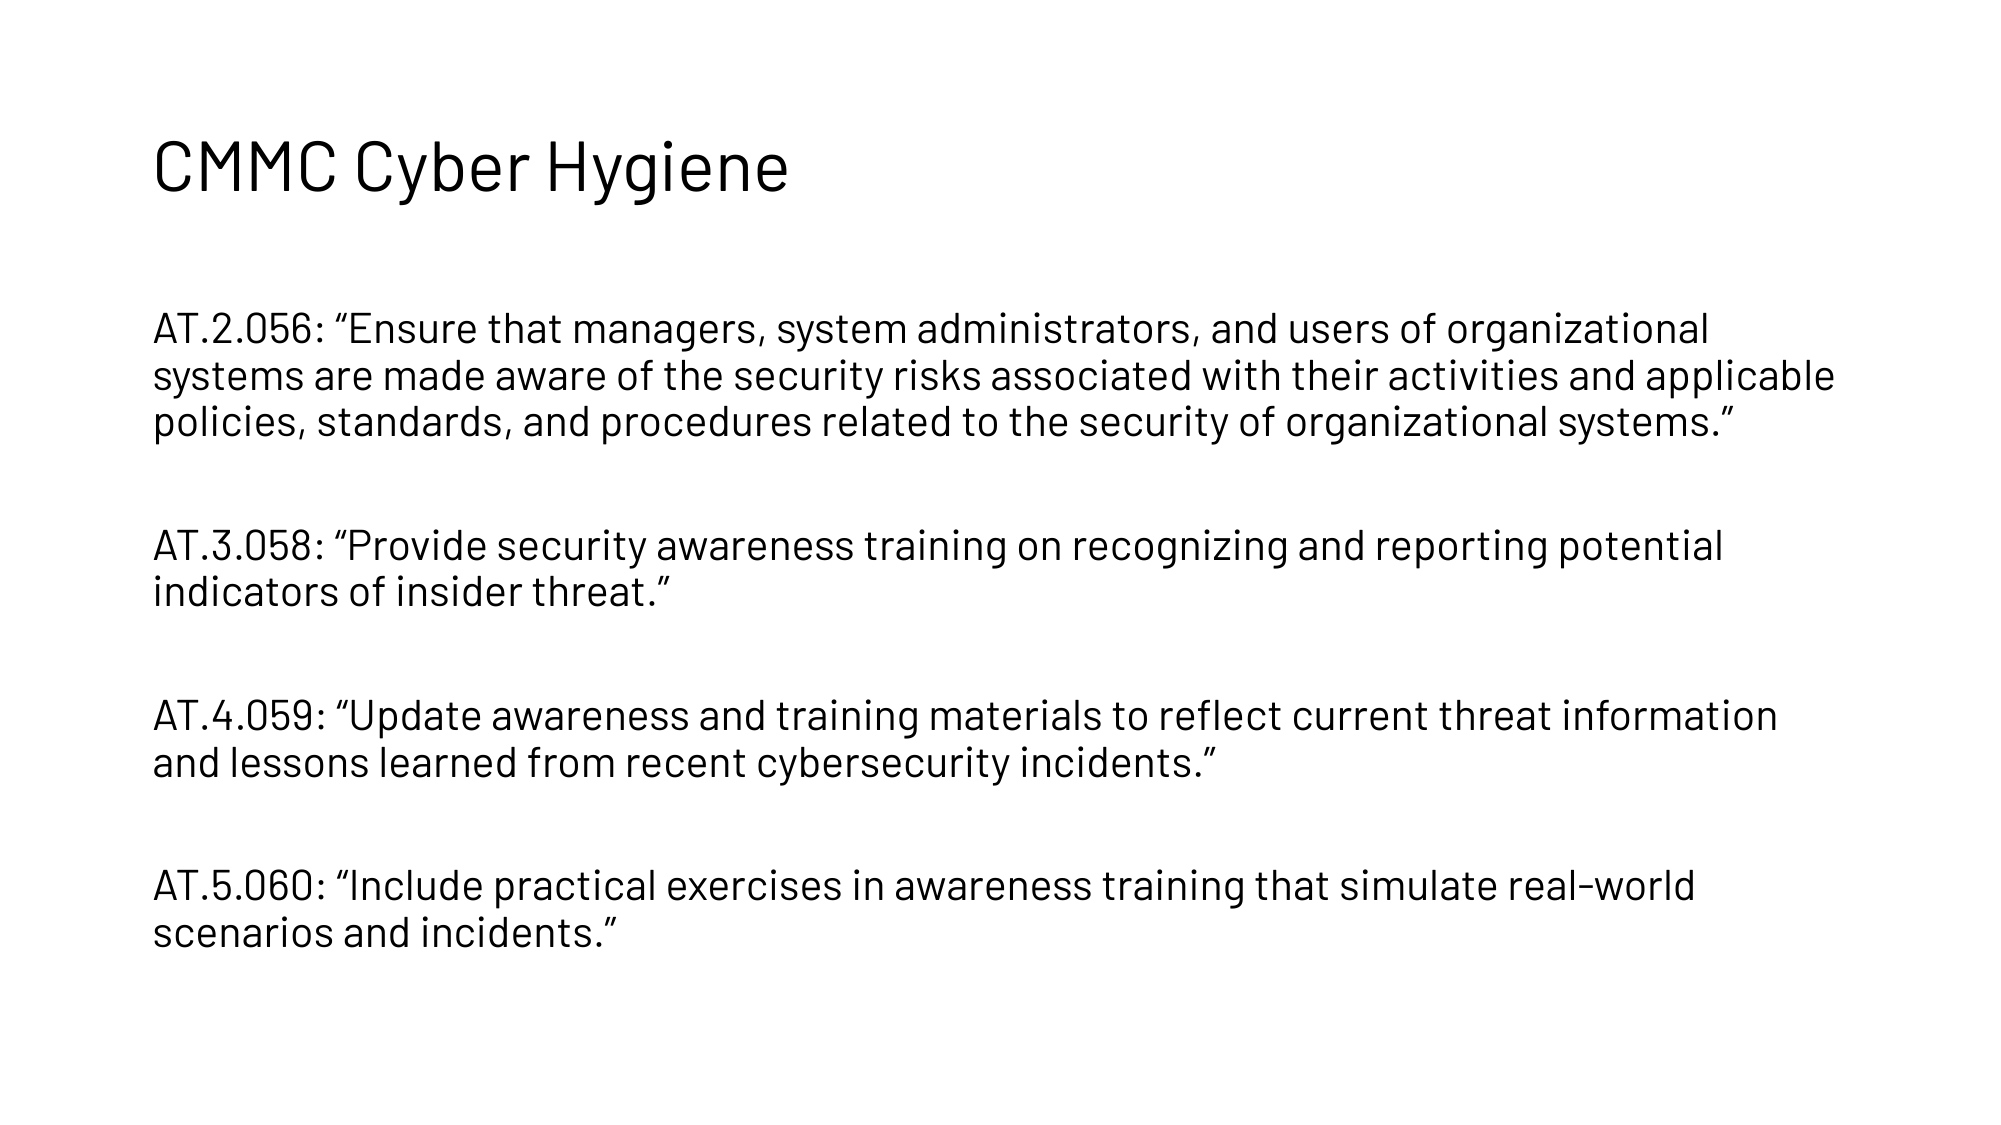

# CMMC Cyber Hygiene
AT.2.056: “Ensure that managers, system administrators, and users of organizational systems are made aware of the security risks associated with their activities and applicable policies, standards, and procedures related to the security of organizational systems.”

AT.3.058: “Provide security awareness training on recognizing and reporting potential indicators of insider threat.”

AT.4.059: “Update awareness and training materials to reflect current threat information and lessons learned from recent cybersecurity incidents.”

AT.5.060: “Include practical exercises in awareness training that simulate real-world scenarios and incidents.”